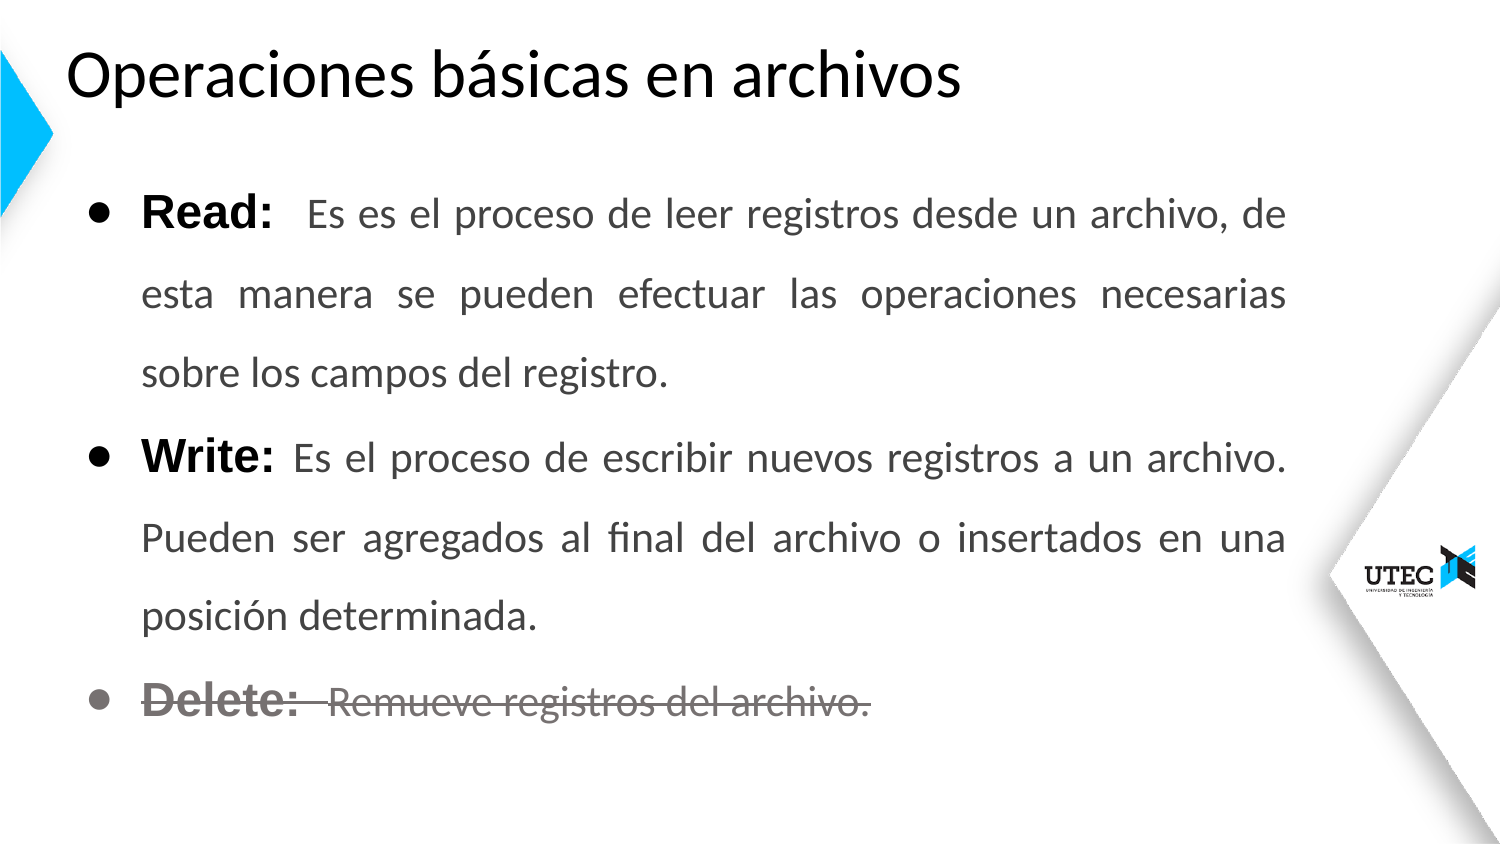

# Operaciones básicas en archivos
Read:  Es es el proceso de leer registros desde un archivo, de esta manera se pueden efectuar las operaciones necesarias sobre los campos del registro.
Write: Es el proceso de escribir nuevos registros a un archivo. Pueden ser agregados al final del archivo o insertados en una posición determinada.
Delete:  Remueve registros del archivo.